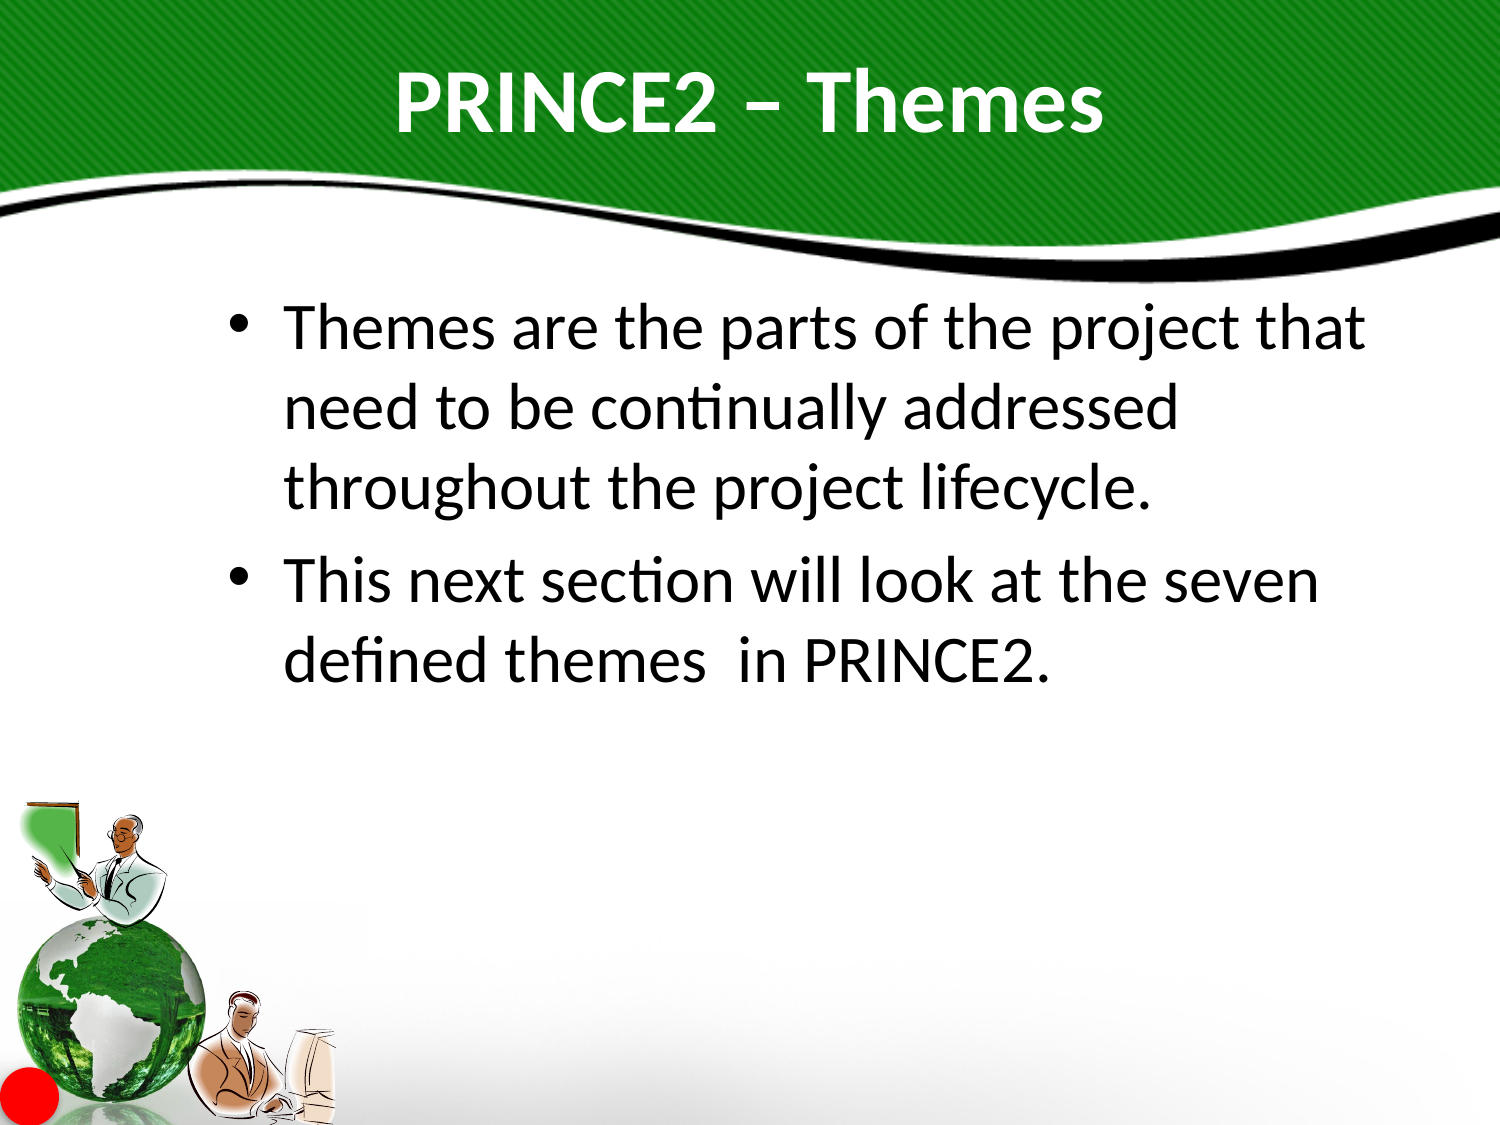

# PRINCE2 – Themes
Themes are the parts of the project that need to be continually addressed throughout the project lifecycle.
This next section will look at the seven defined themes  in PRINCE2.